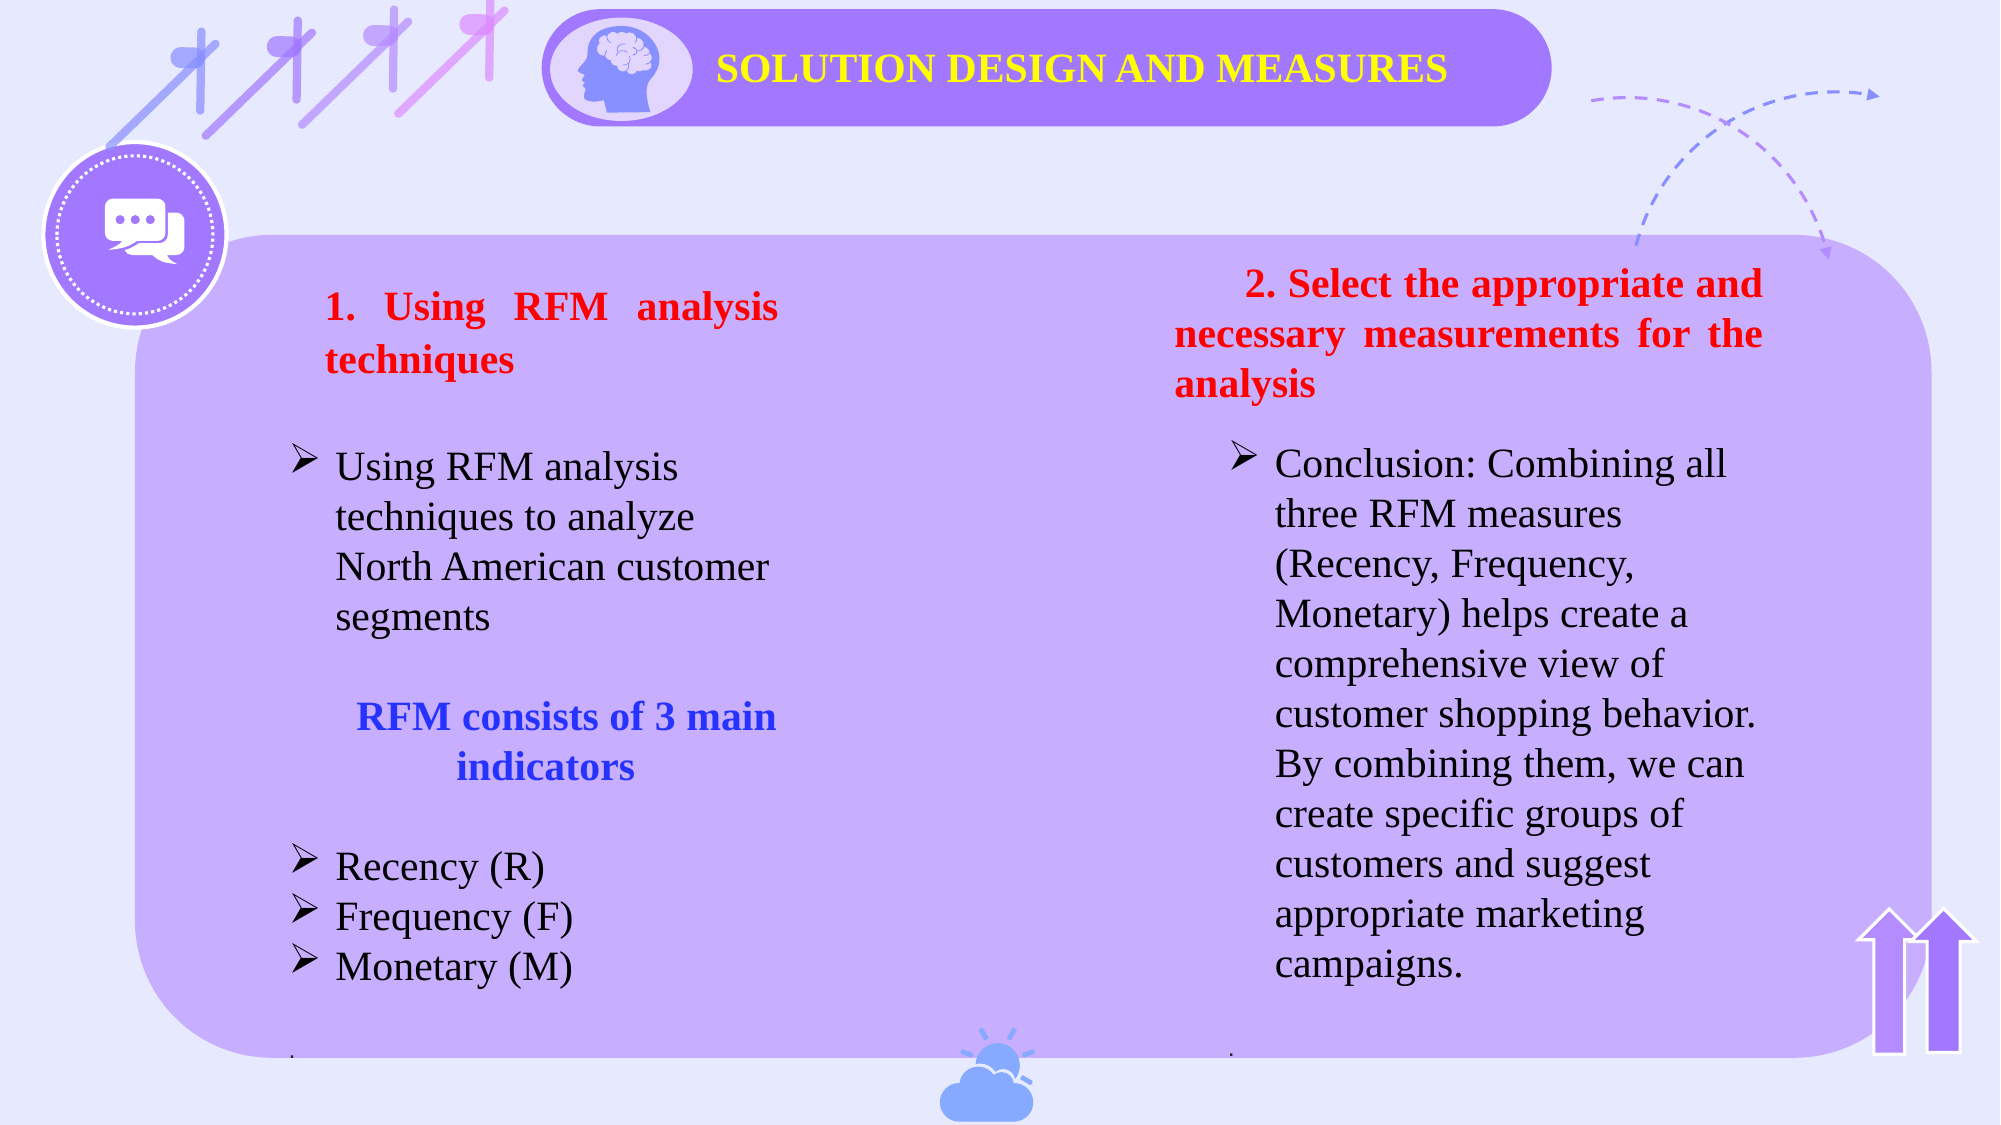

SOLUTION DESIGN AND MEASURES

      2. Select the appropriate and necessary measurements for the analysis
Conclusion: Combining all three RFM measures (Recency, Frequency, Monetary) helps create a comprehensive view of customer shopping behavior. By combining them, we can create specific groups of customers and suggest appropriate marketing campaigns.
.
1. Using RFM analysis techniques
Using RFM analysis techniques to analyze North American customer segments

    RFM consists of 3 main indicators

Recency (R)
Frequency (F)
Monetary (M)

.